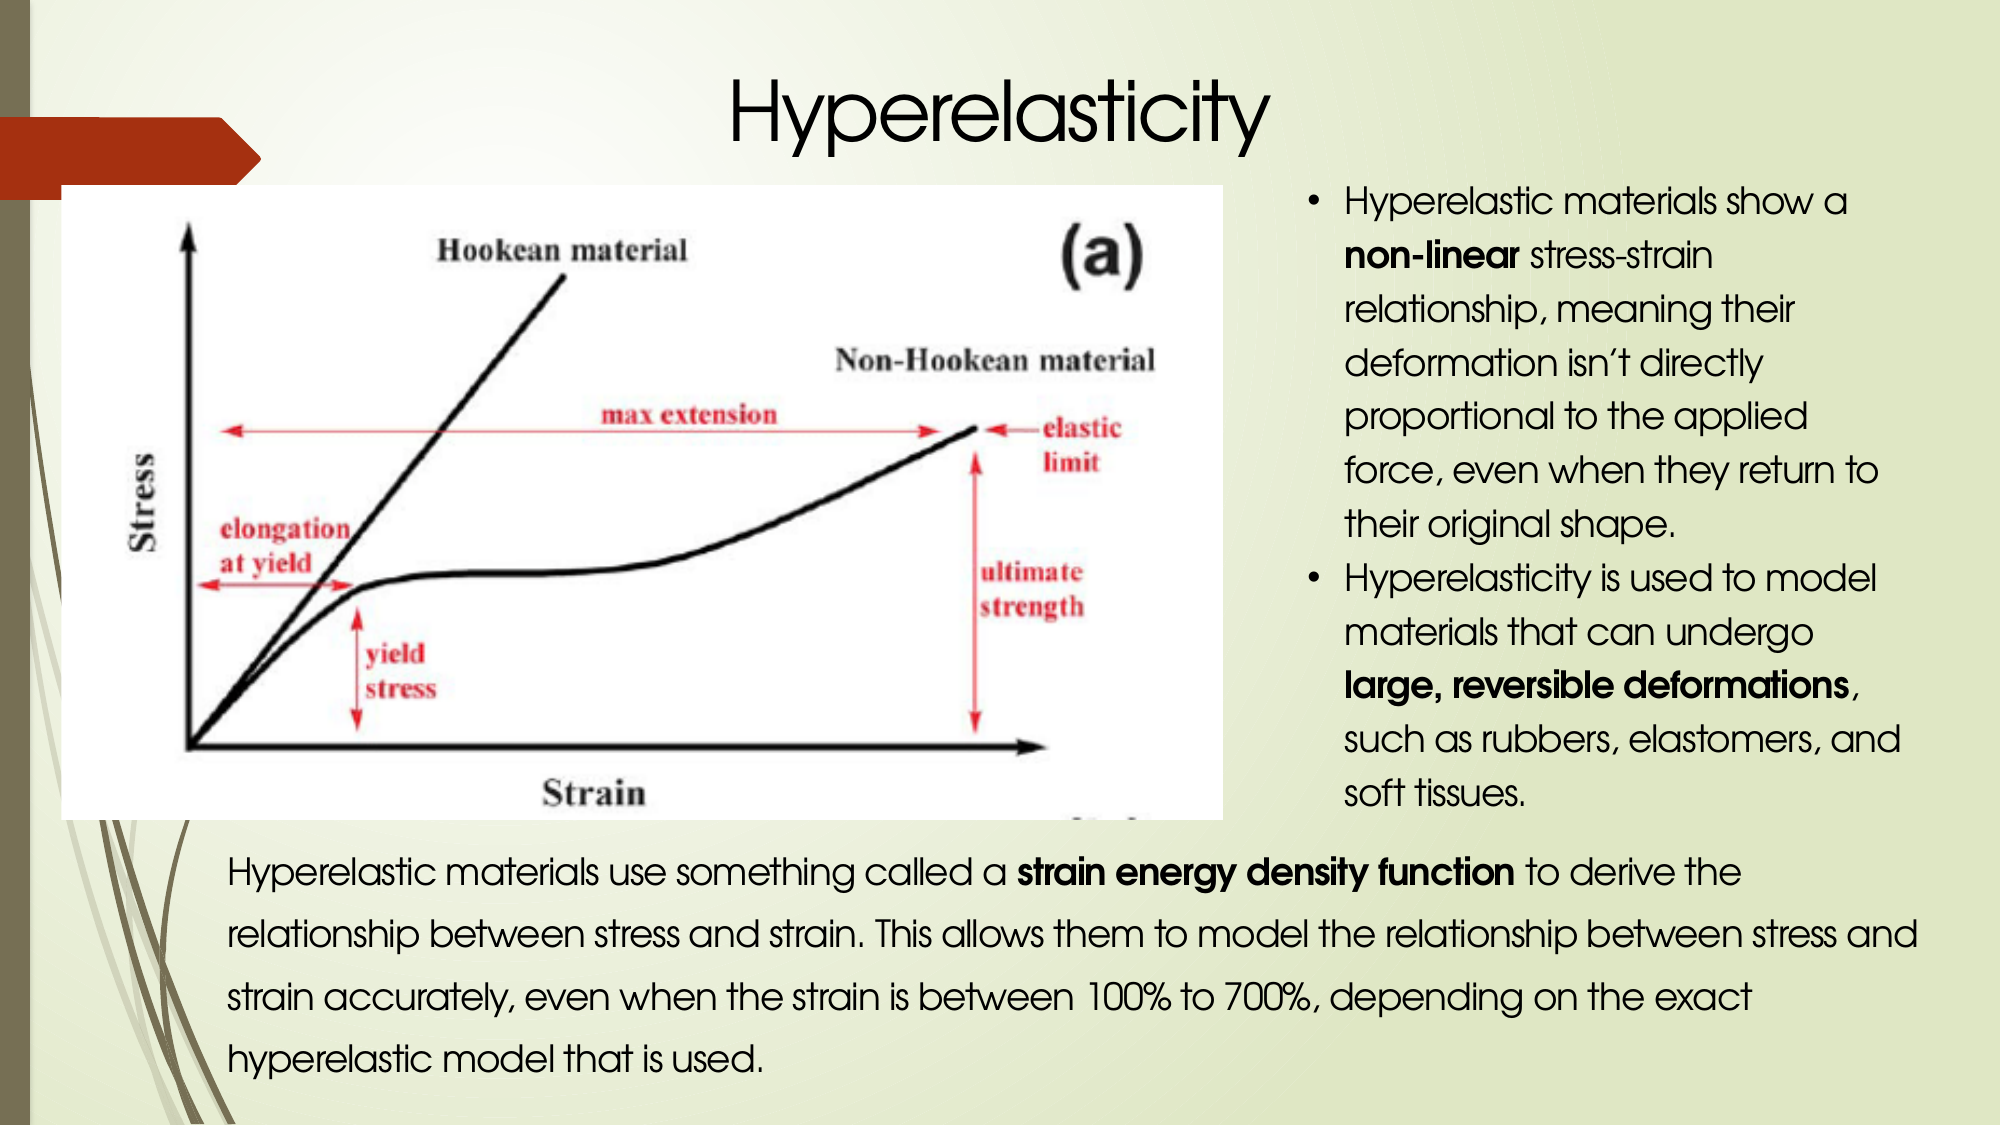

Hyperelasticity
Hyperelastic materials show a non-linear stress-strain relationship, meaning their deformation isn’t directly proportional to the applied force, even when they return to their original shape.
Hyperelasticity is used to model materials that can undergo large, reversible deformations, such as rubbers, elastomers, and soft tissues.

Hyperelastic materials use something called a strain energy density function to derive the relationship between stress and strain. This allows them to model the relationship between stress and strain accurately, even when the strain is between 100% to 700%, depending on the exact hyperelastic model that is used.